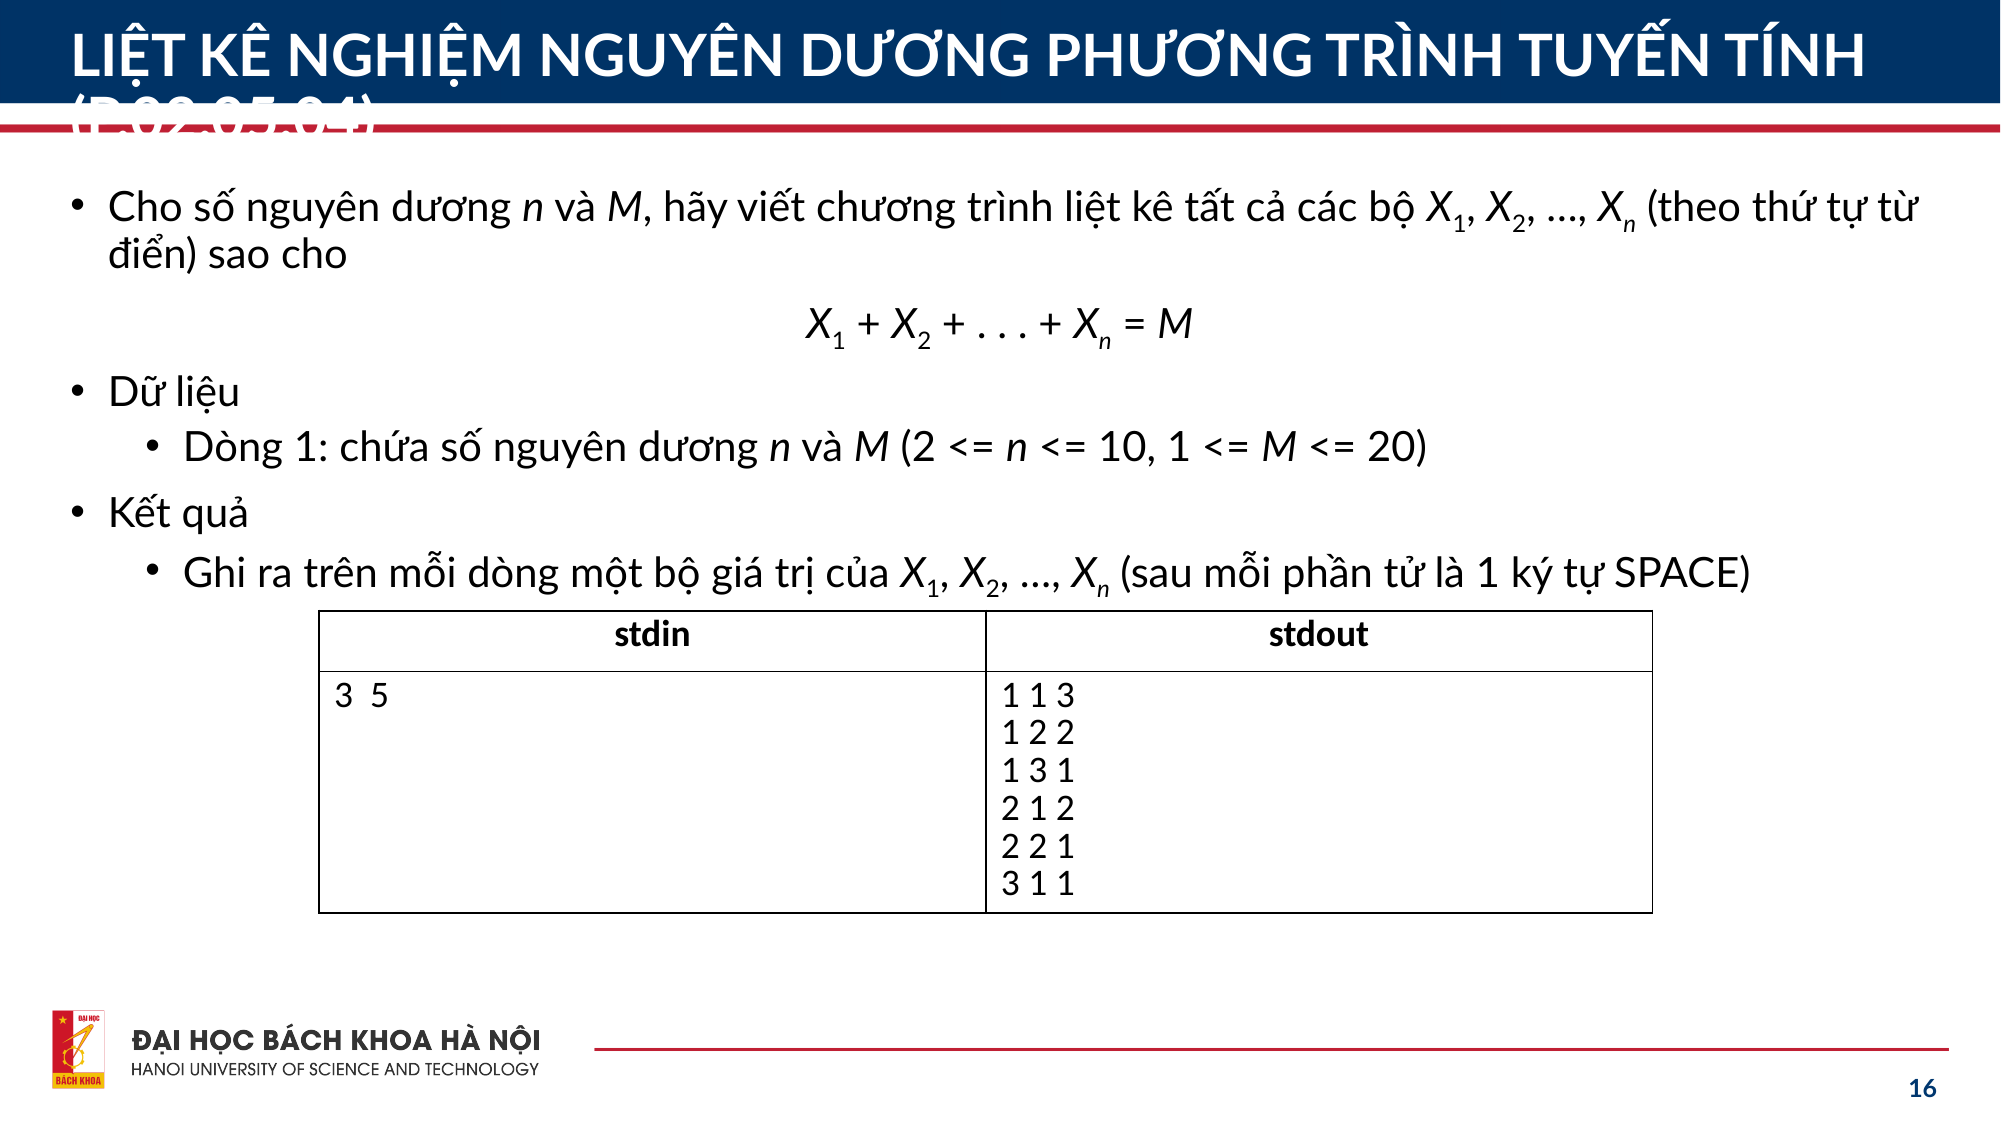

# LIỆT KÊ NGHIỆM NGUYÊN DƯƠNG PHƯƠNG TRÌNH TUYẾN TÍNH (P.02.05.04)
Cho số nguyên dương n và M, hãy viết chương trình liệt kê tất cả các bộ X1, X2, …, Xn (theo thứ tự từ điển) sao cho
X1 + X2 + . . . + Xn = M
Dữ liệu
Dòng 1: chứa số nguyên dương n và M (2 <= n <= 10, 1 <= M <= 20)
Kết quả
Ghi ra trên mỗi dòng một bộ giá trị của X1, X2, …, Xn (sau mỗi phần tử là 1 ký tự SPACE)
| stdin | stdout |
| --- | --- |
| 3 5 | 1 1 3 1 2 2 1 3 1 2 1 2 2 2 1 3 1 1 |
16